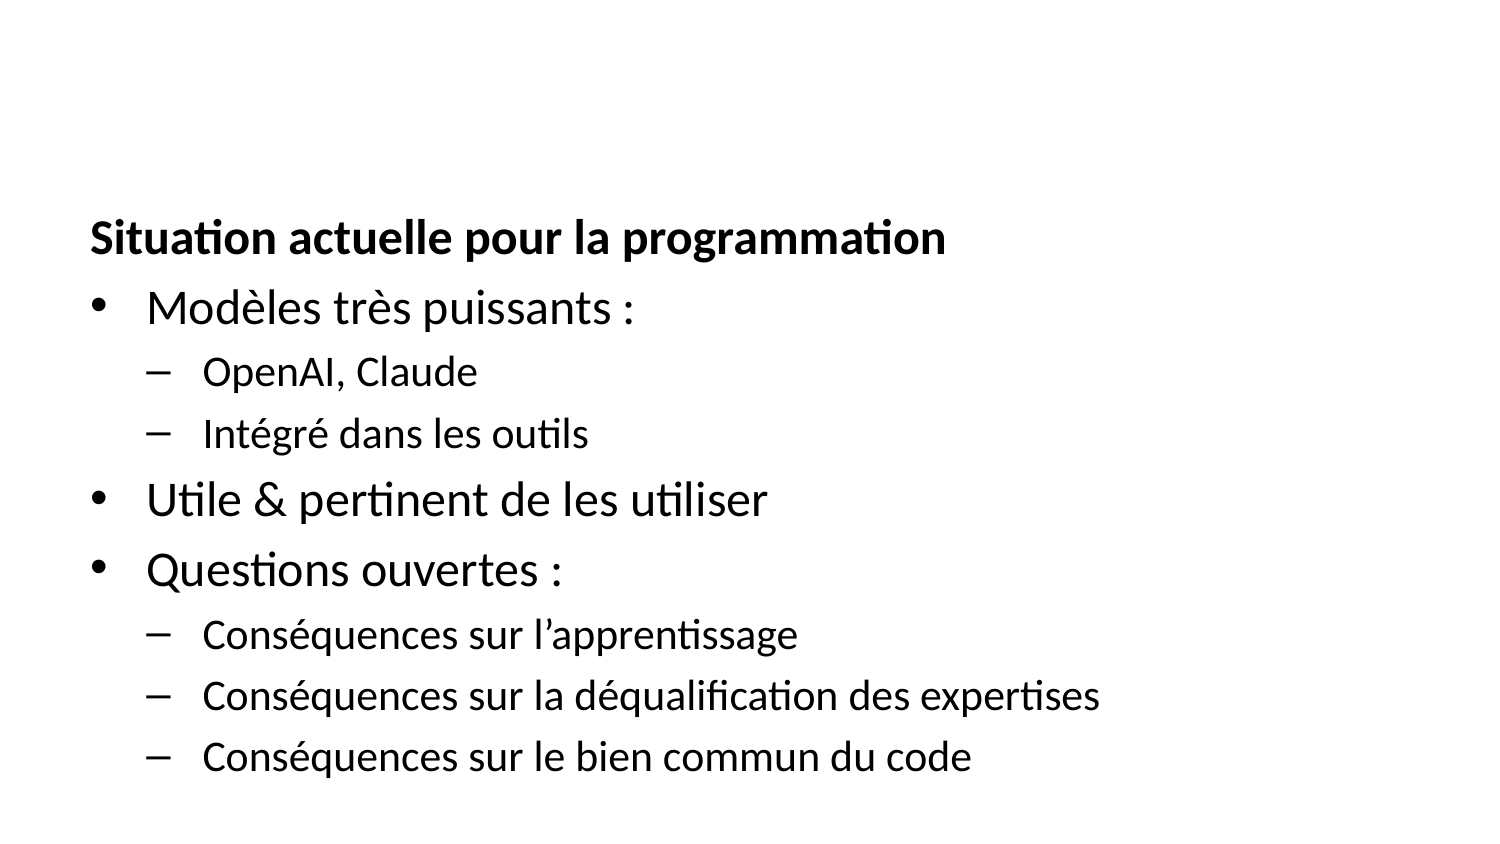

Situation actuelle pour la programmation
Modèles très puissants :
OpenAI, Claude
Intégré dans les outils
Utile & pertinent de les utiliser
Questions ouvertes :
Conséquences sur l’apprentissage
Conséquences sur la déqualification des expertises
Conséquences sur le bien commun du code